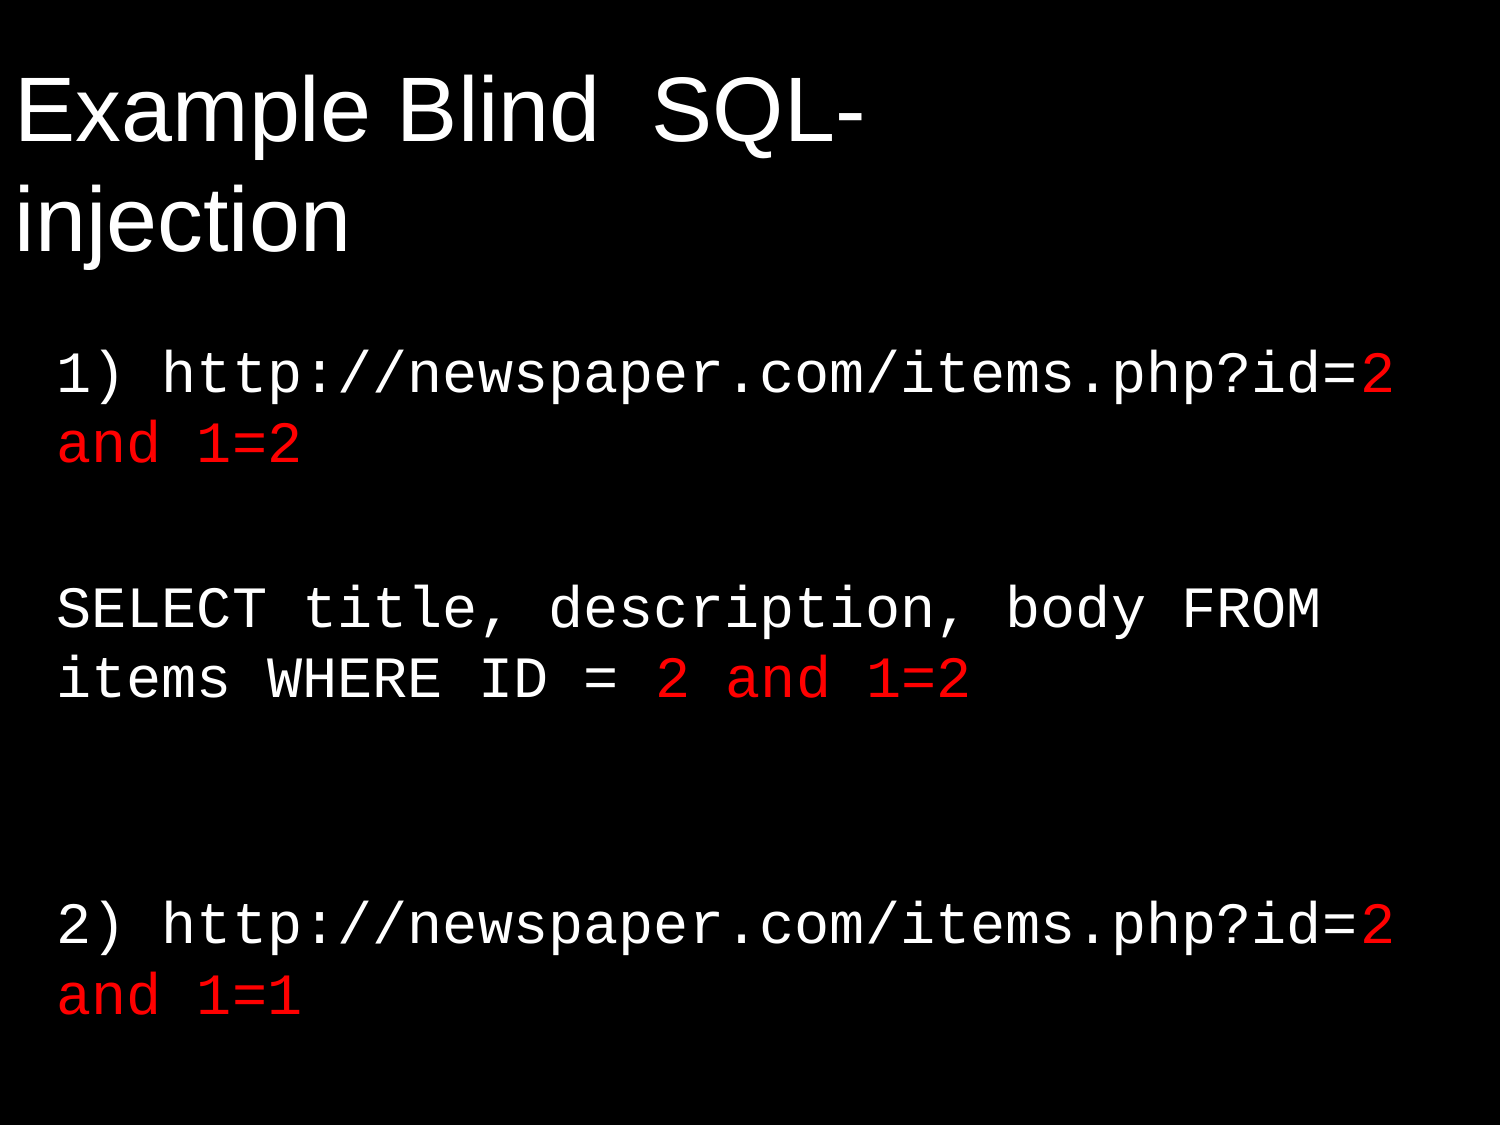

Example Blind  SQL-injection
1) http://newspaper.com/items.php?id=2 and 1=2

SELECT title, description, body FROM items WHERE ID = 2 and 1=2

2) http://newspaper.com/items.php?id=2 and 1=1